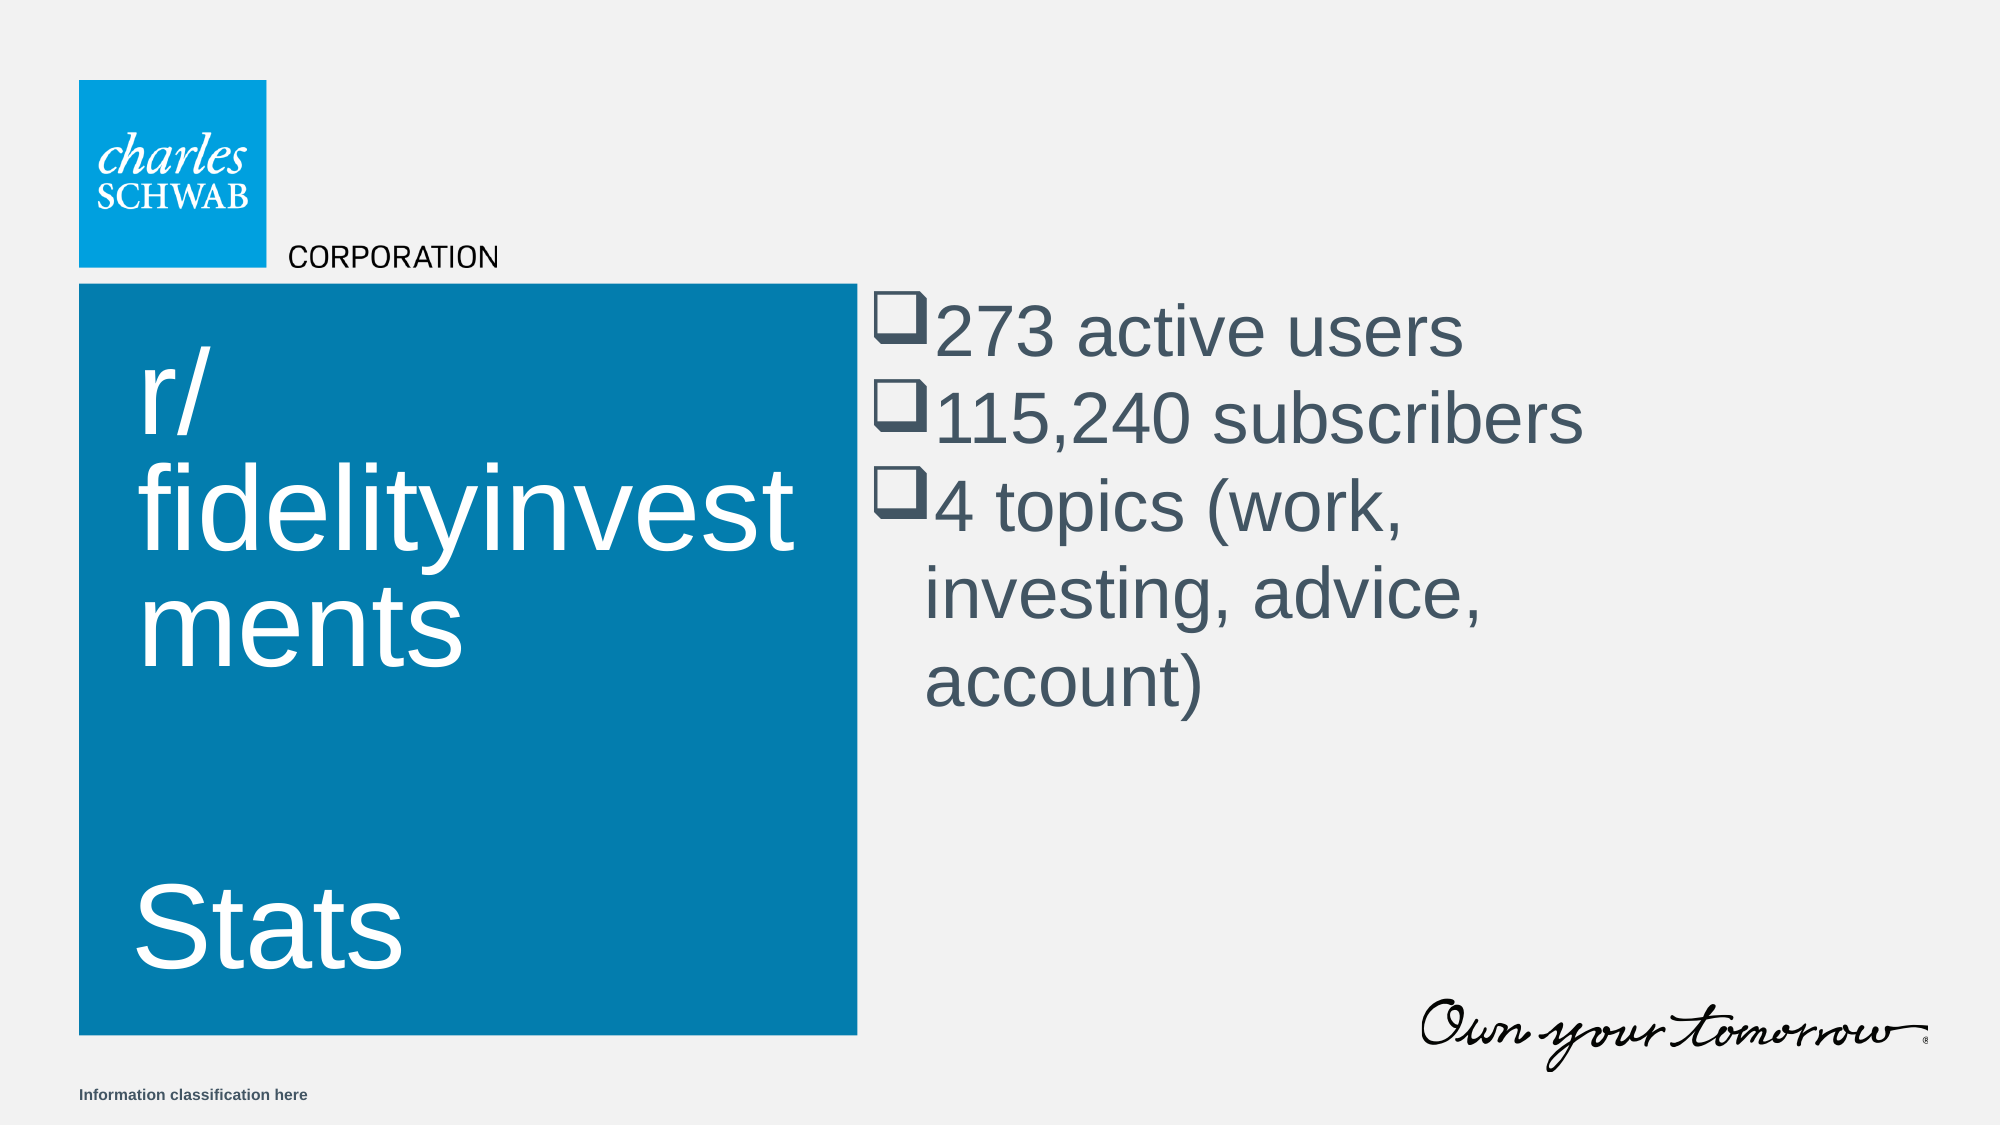

273 active users
115,240 subscribers
4 topics (work, investing, advice, account)
# r/fidelityinvestments
Stats
Information classification here